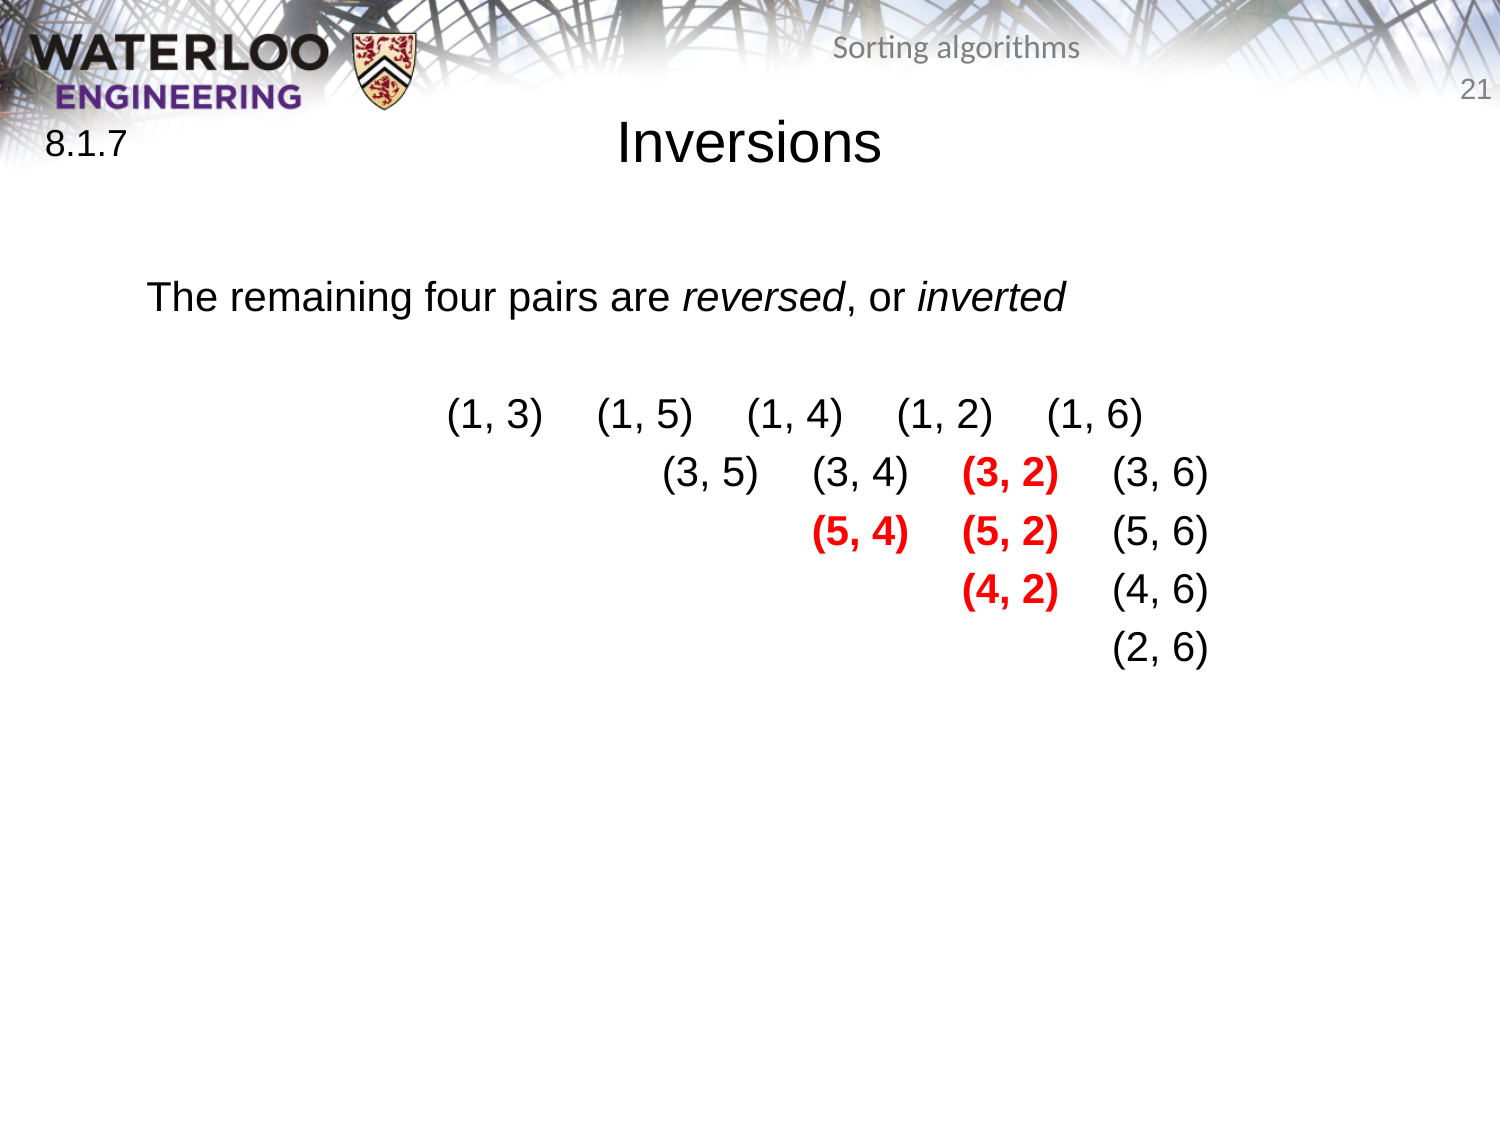

# Inversions
8.1.7
	The remaining four pairs are reversed, or inverted

			(1, 3)	(1, 5)	(1, 4)	(1, 2)	(1, 6)
    				(3, 5)	(3, 4)	(3, 2)	(3, 6)
  					(5, 4)	(5, 2)	(5, 6)
						(4, 2)	(4, 6)
  							(2, 6)